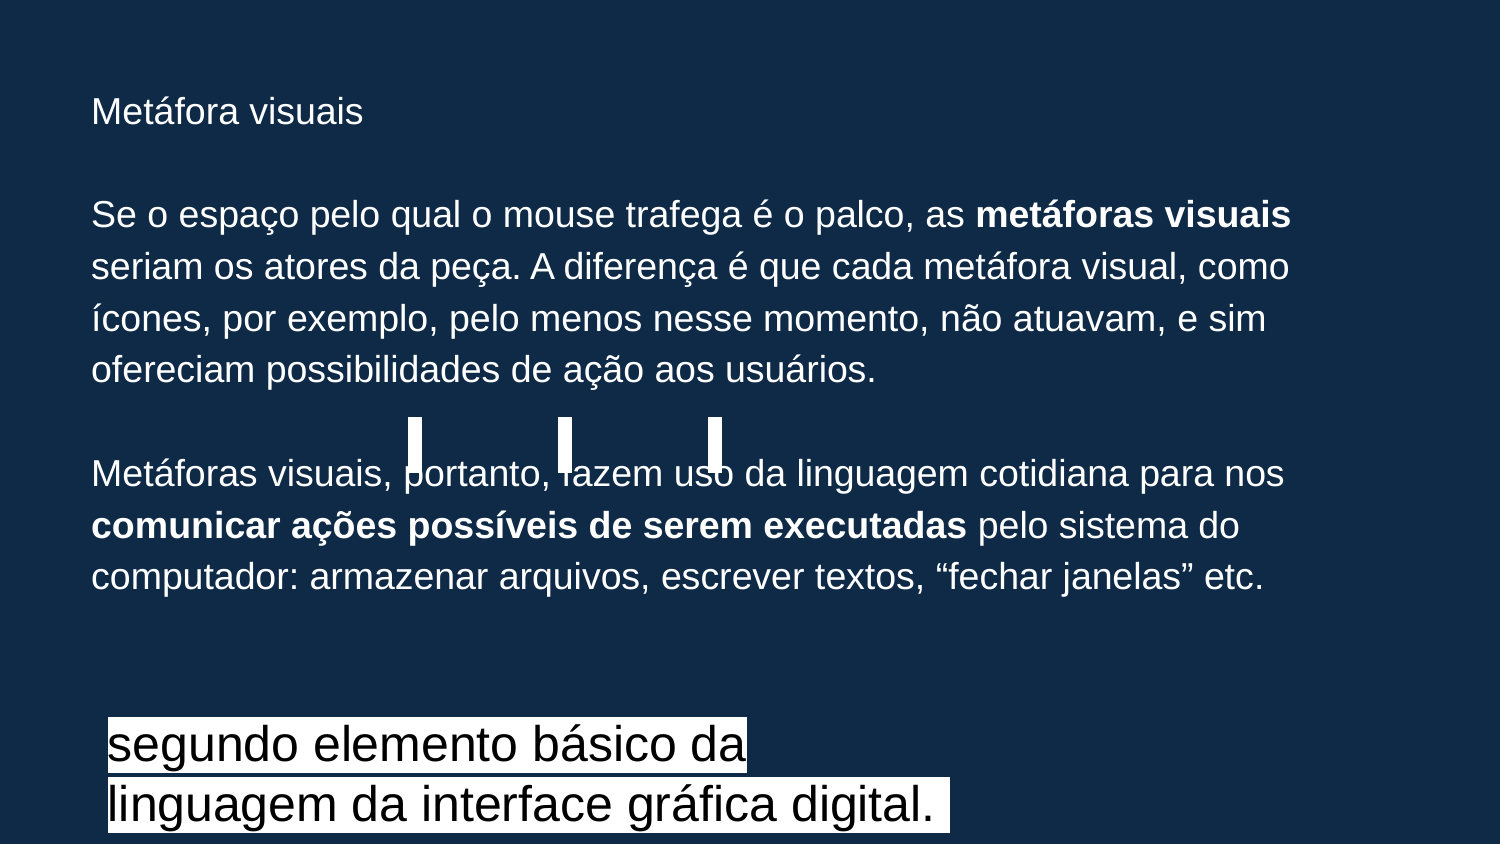

Metáfora visuais

Se o espaço pelo qual o mouse trafega é o palco, as metáforas visuais seriam os atores da peça. A diferença é que cada metáfora visual, como ícones, por exemplo, pelo menos nesse momento, não atuavam, e sim ofereciam possibilidades de ação aos usuários.

Metáforas visuais, portanto, fazem uso da linguagem cotidiana para nos comunicar ações possíveis de serem executadas pelo sistema do computador: armazenar arquivos, escrever textos, “fechar janelas” etc.

segundo elemento básico da linguagem da interface gráfica digital.